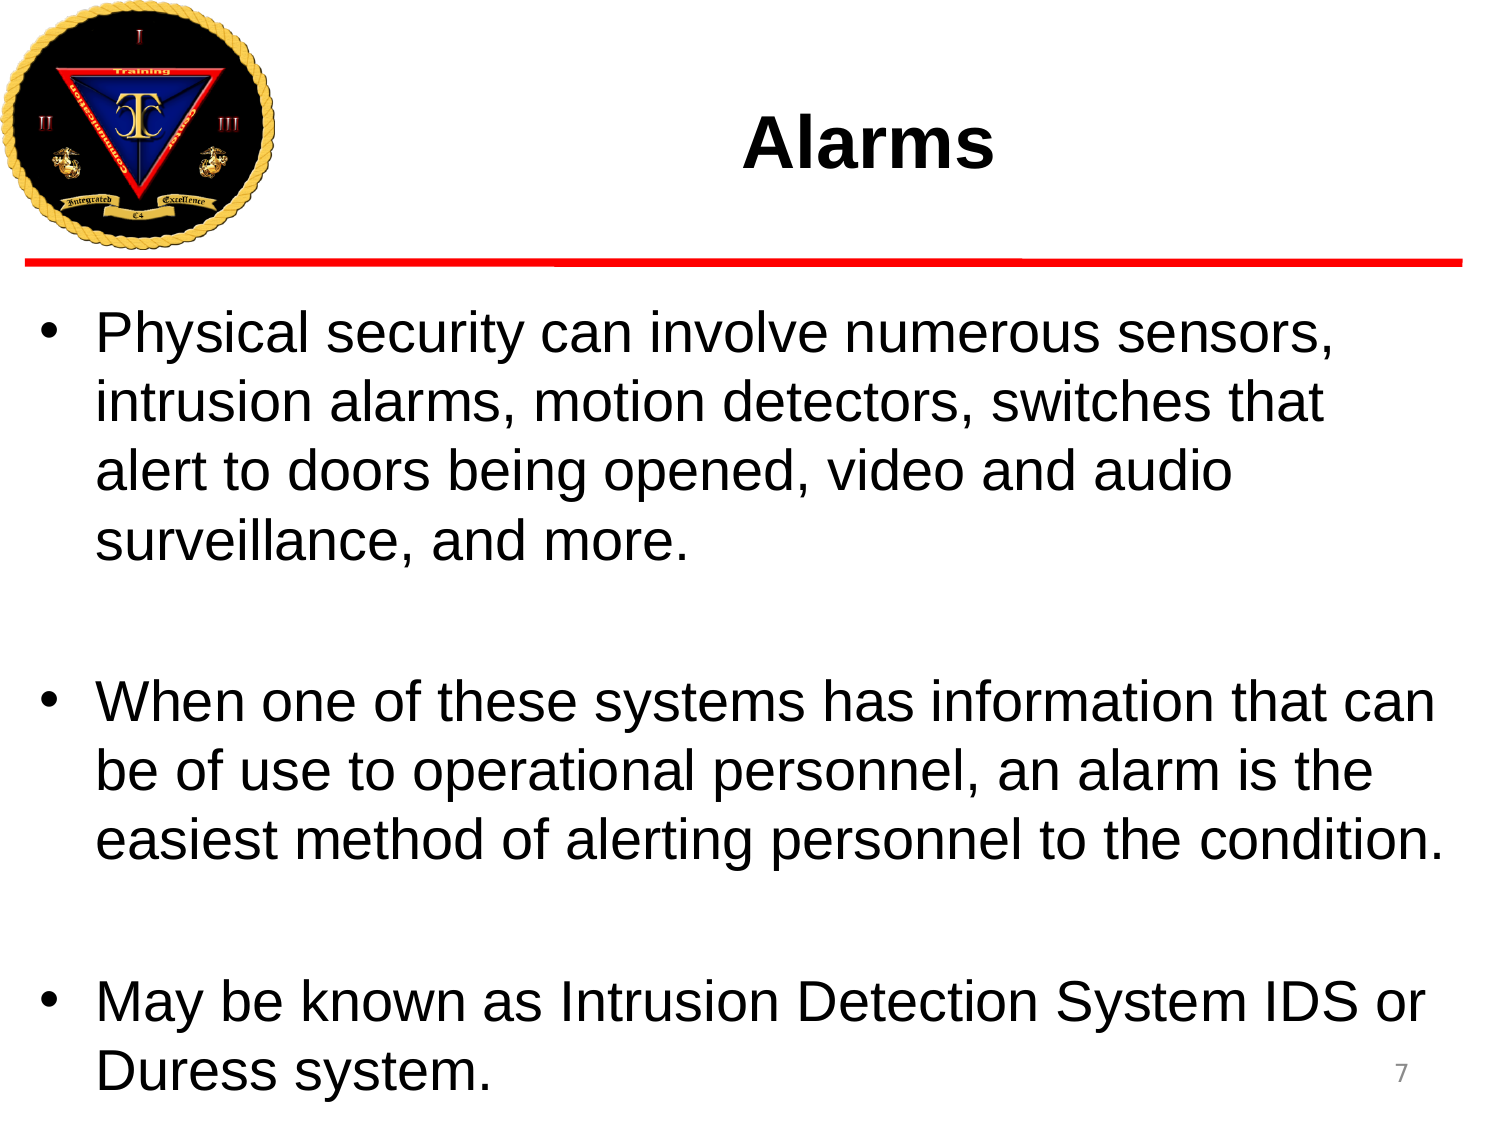

# Alarms
Physical security can involve numerous sensors, intrusion alarms, motion detectors, switches that alert to doors being opened, video and audio surveillance, and more.

When one of these systems has information that can be of use to operational personnel, an alarm is the easiest method of alerting personnel to the condition.

May be known as Intrusion Detection System IDS or Duress system.
7